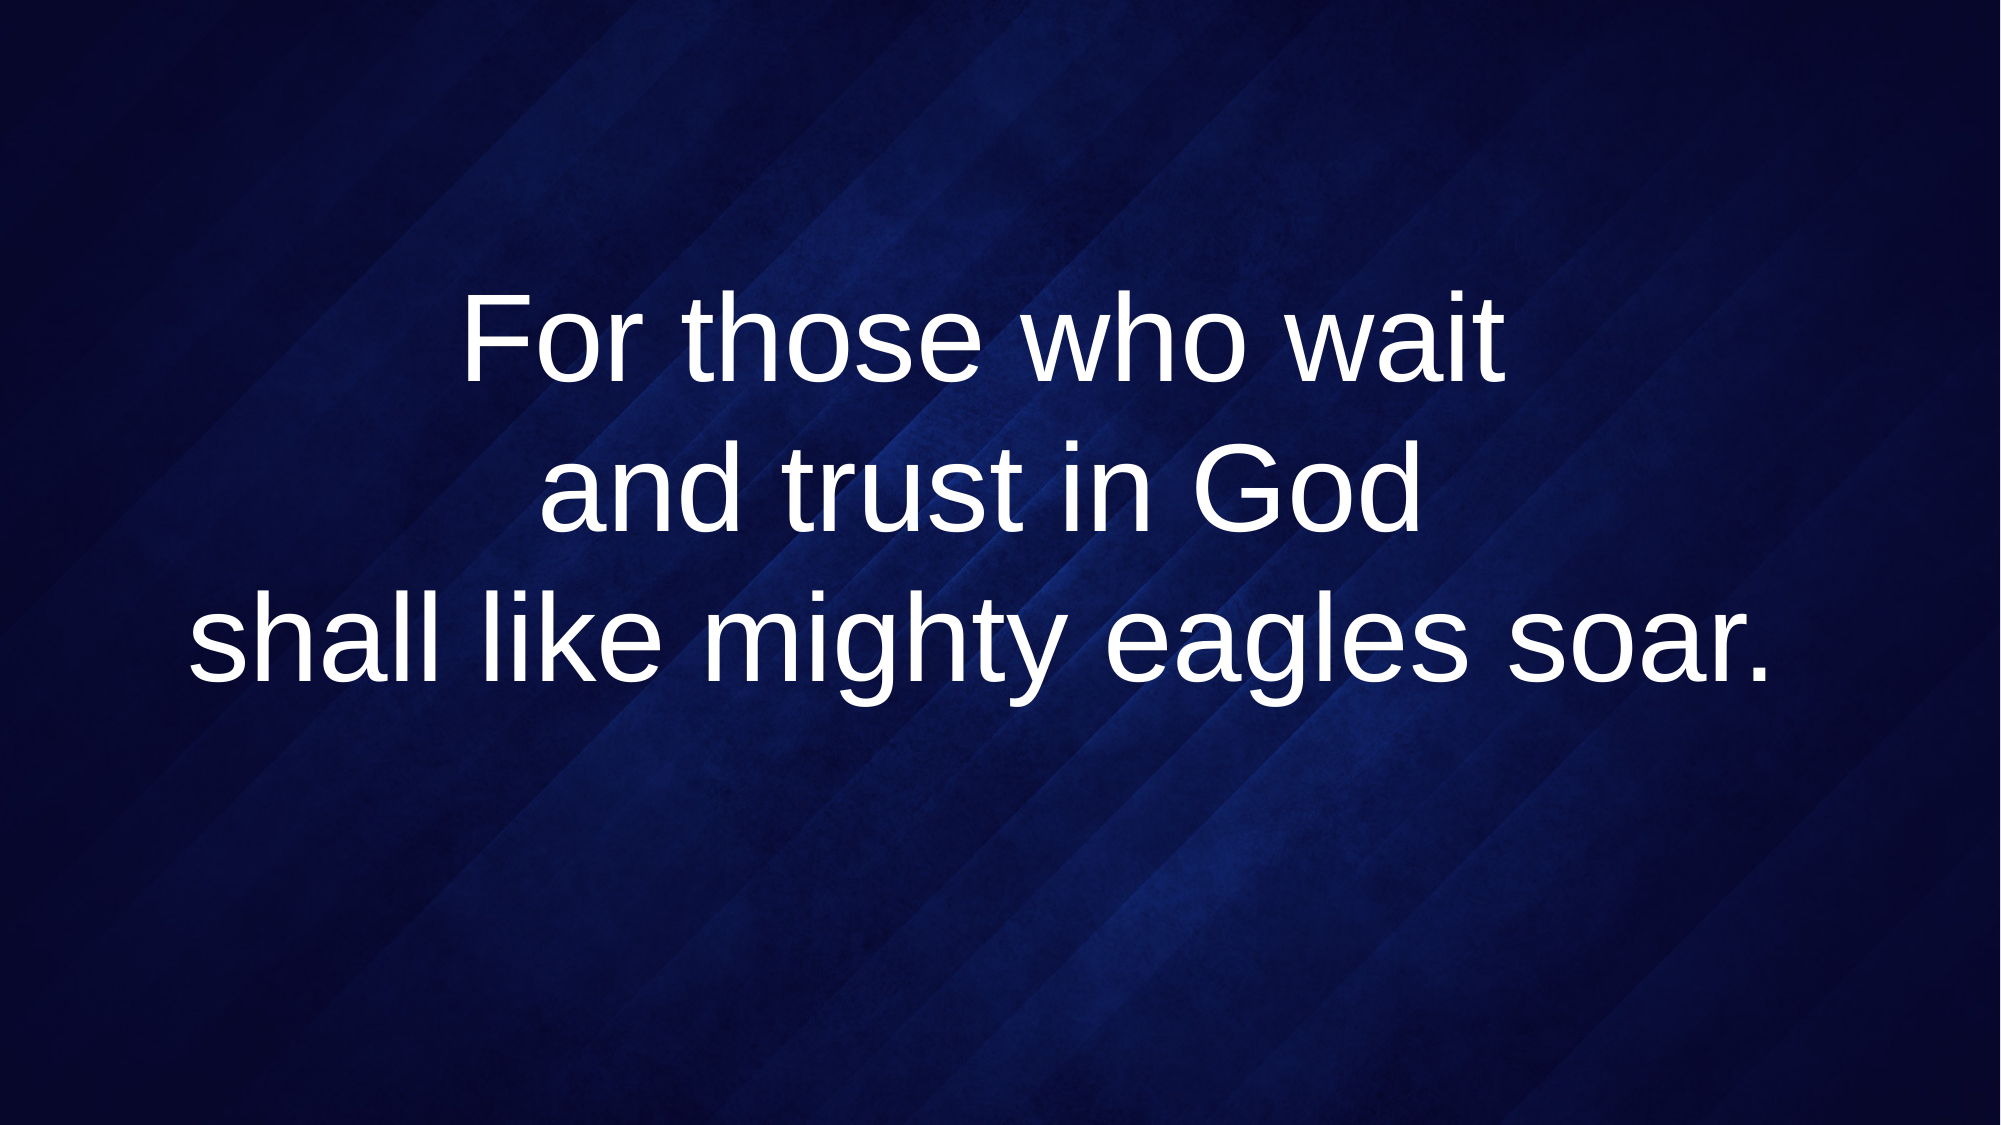

# For those who wait and trust in God shall like mighty eagles soar.